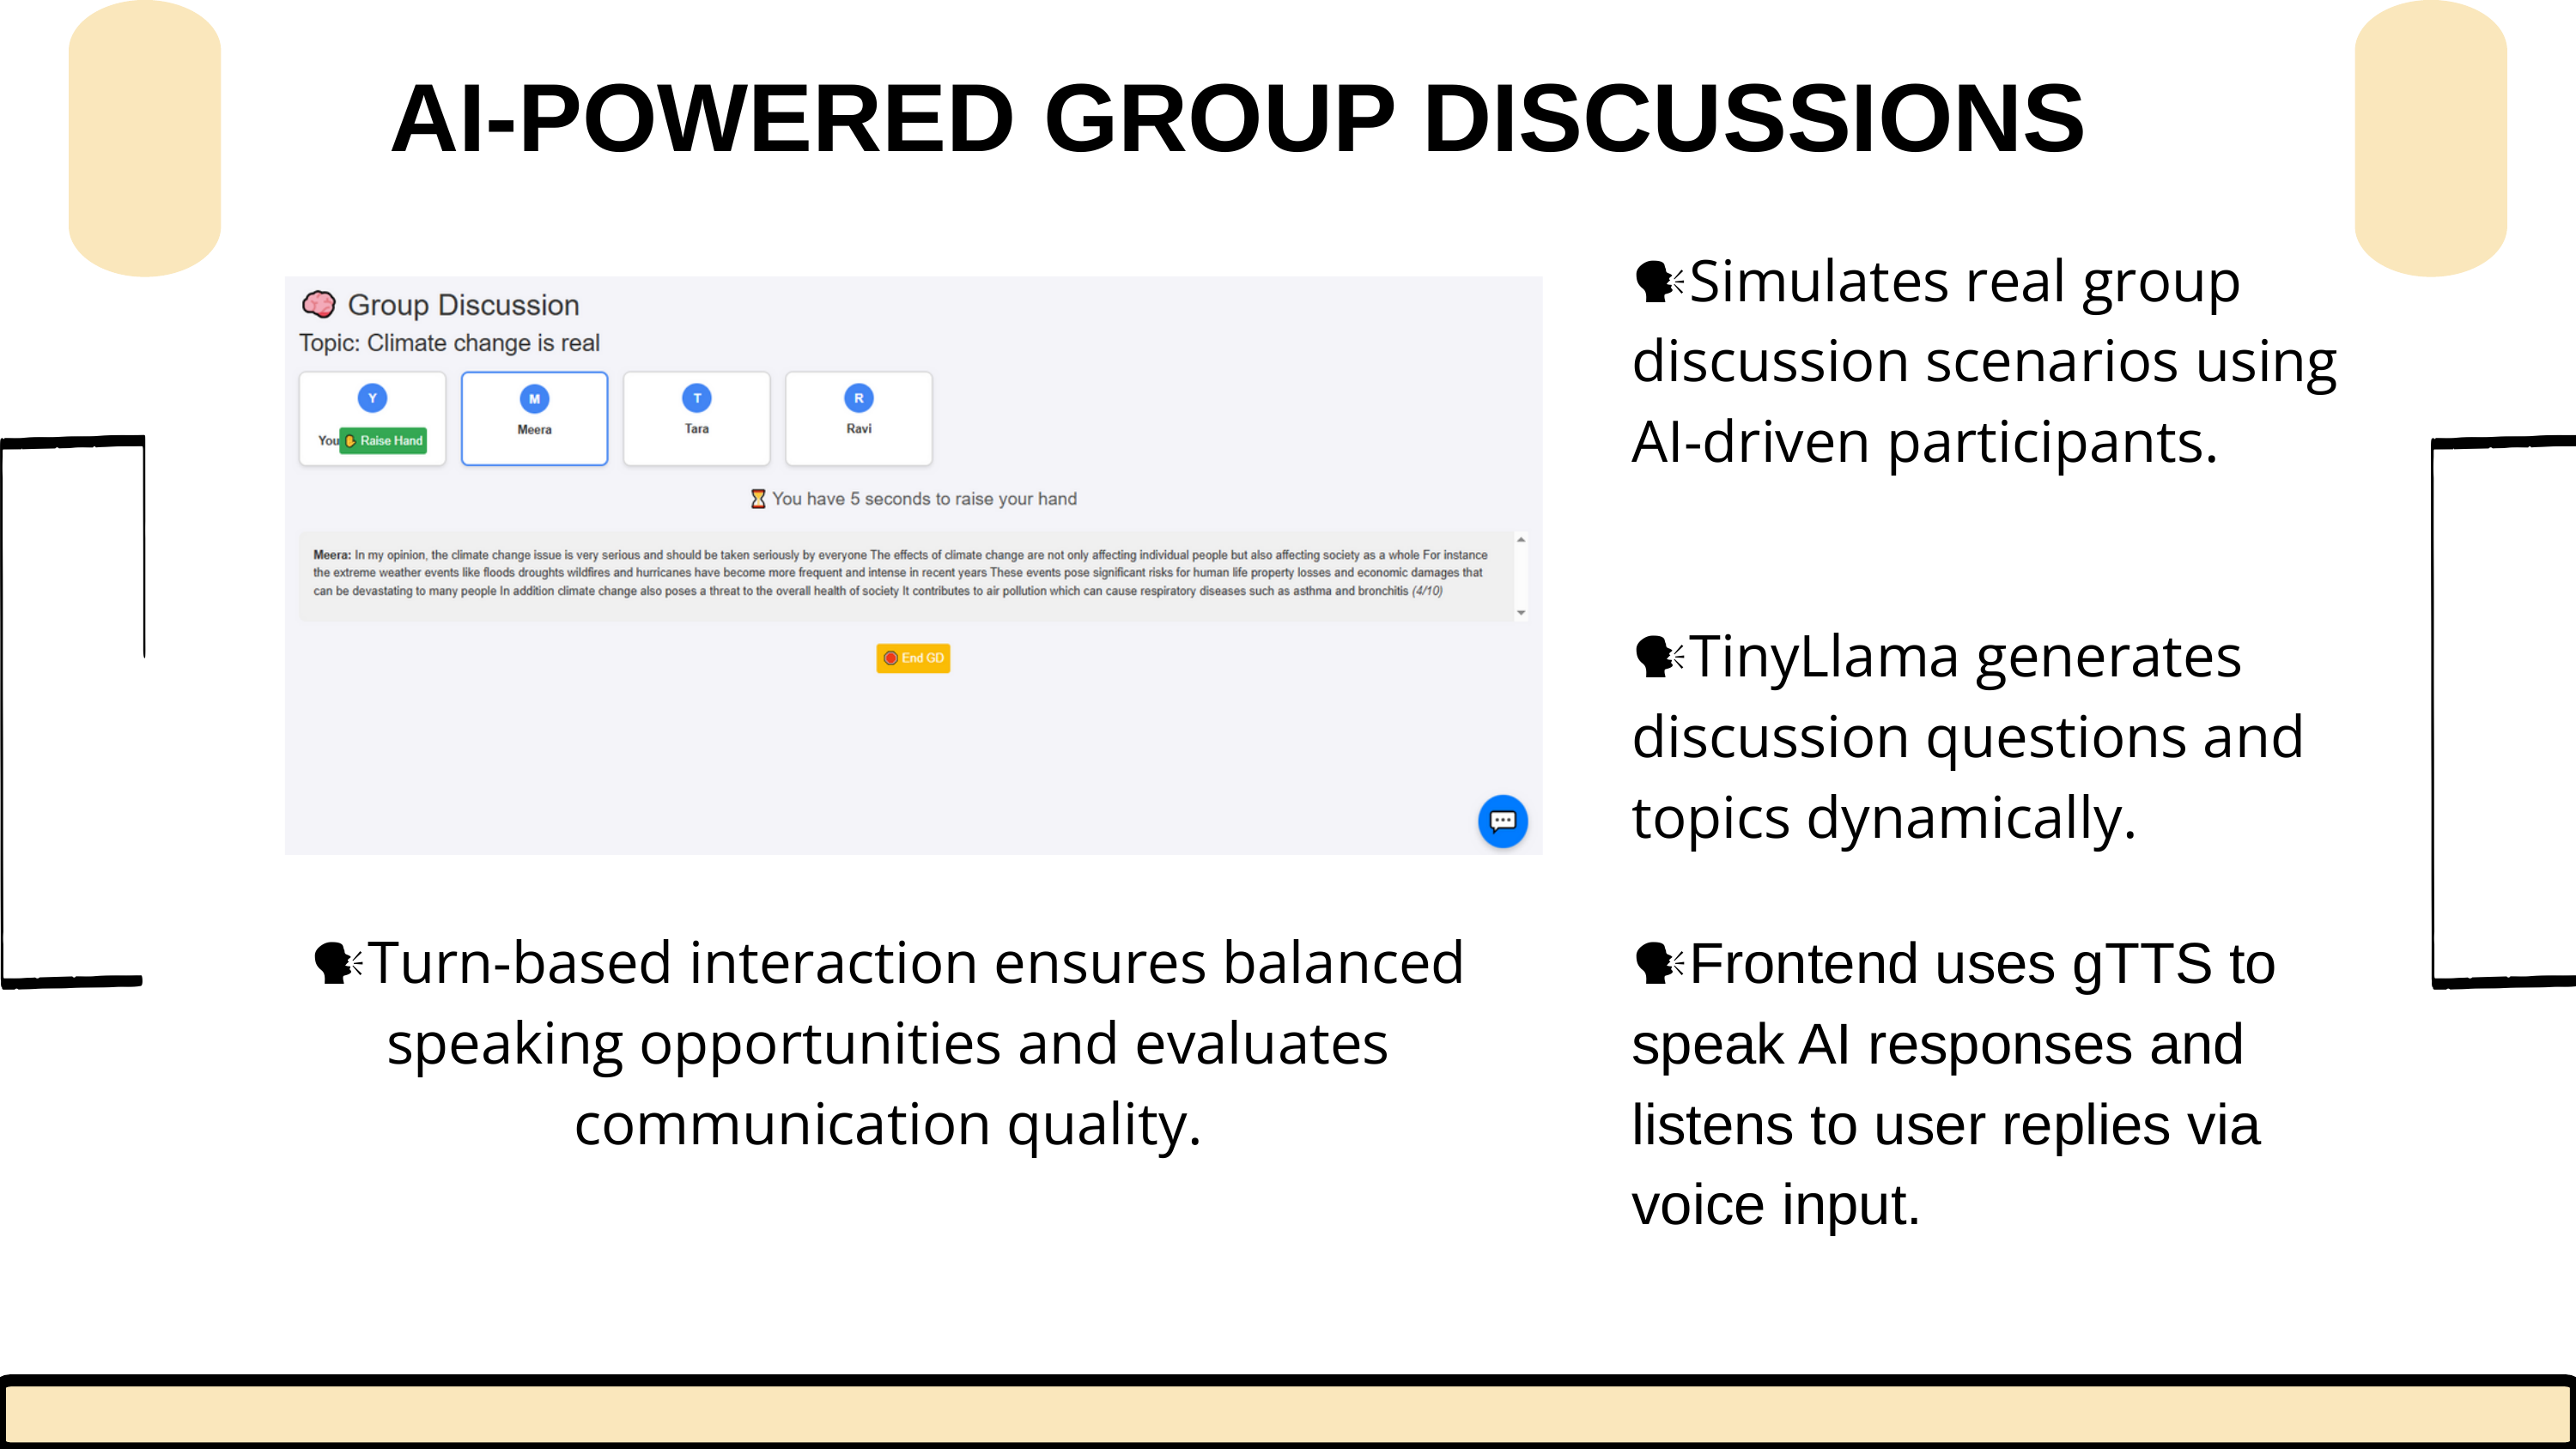

AI-POWERED GROUP DISCUSSIONS
🗣️Simulates real group discussion scenarios using AI-driven participants.

🗣️TinyLlama generates discussion questions and topics dynamically.

🗣️Turn-based interaction ensures balanced speaking opportunities and evaluates communication quality.
🗣️Frontend uses gTTS to speak AI responses and listens to user replies via voice input.